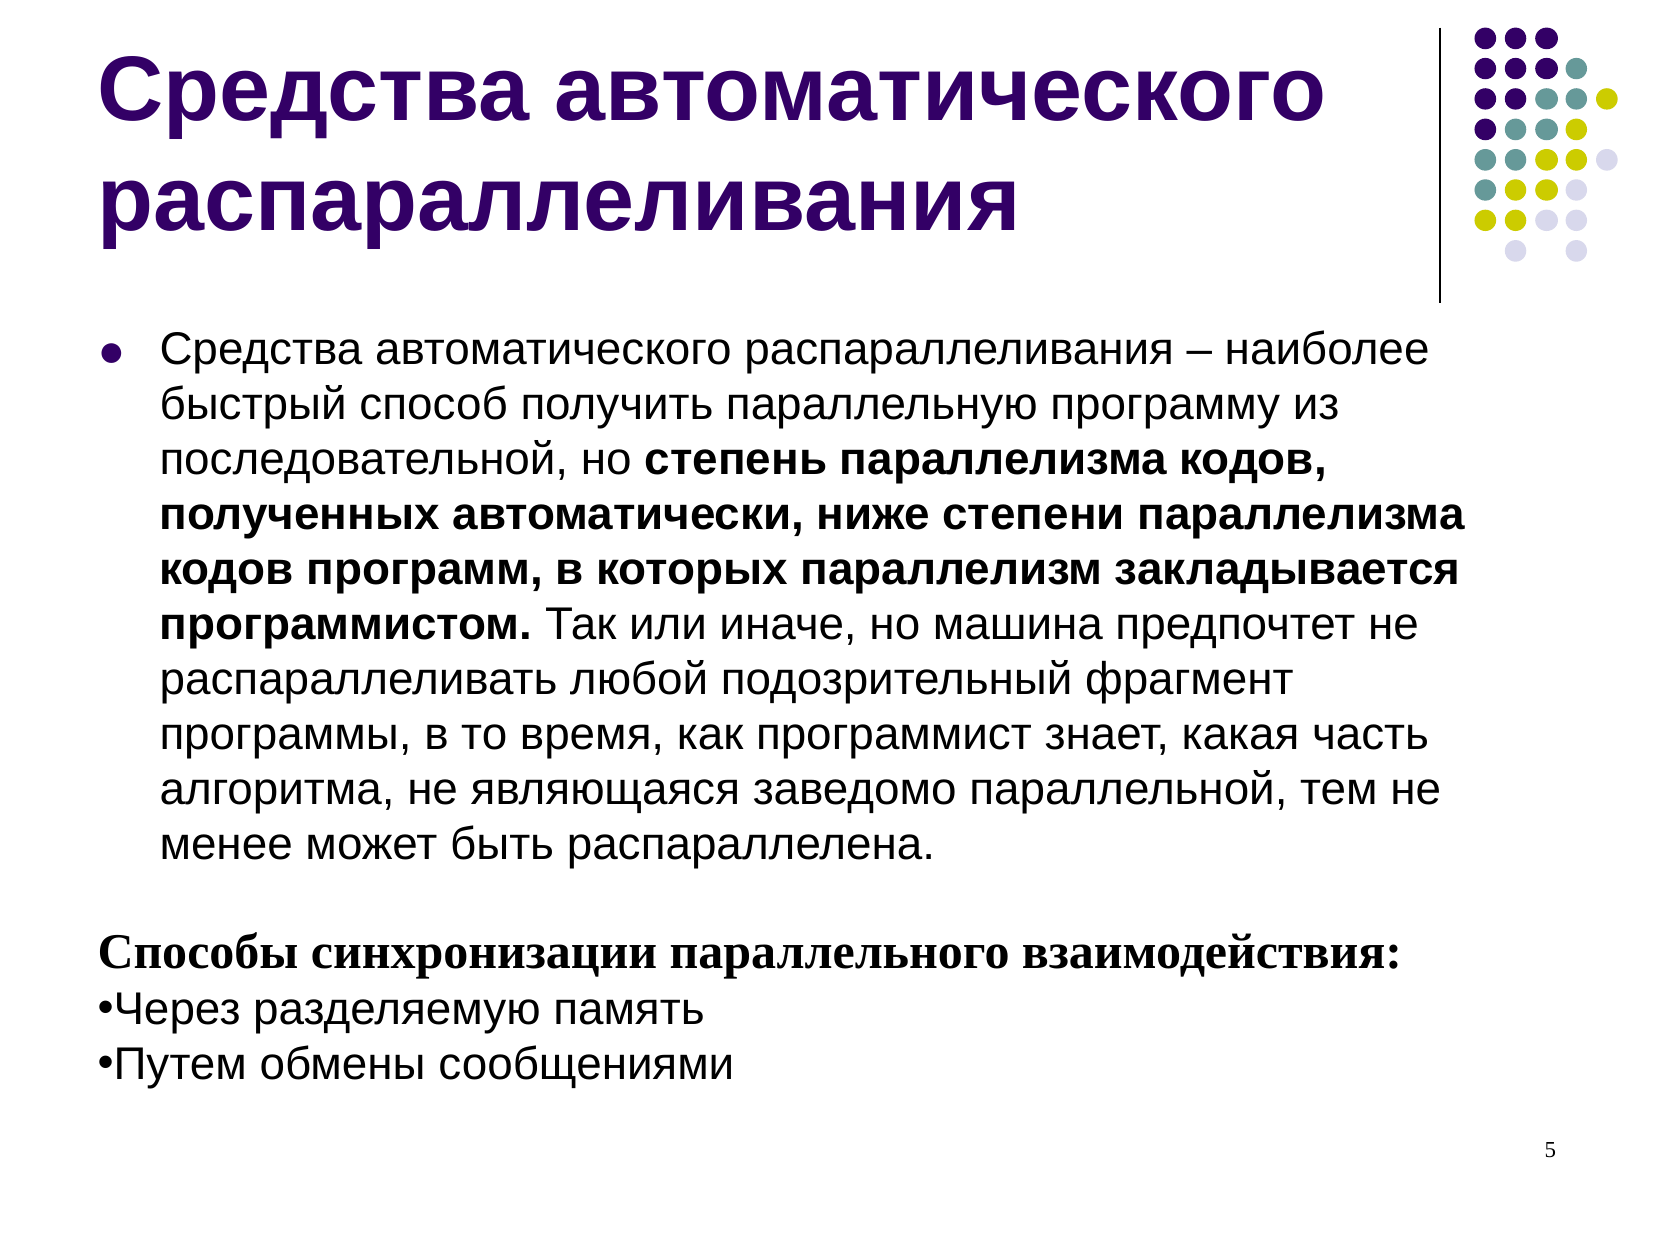

# Средства автоматического распараллеливания
Средства автоматического распараллеливания – наиболее быстрый способ получить параллельную программу из последовательной, но степень параллелизма кодов, полученных автоматически, ниже степени параллелизма кодов программ, в которых параллелизм закладывается программистом. Так или иначе, но машина предпочтет не распараллеливать любой подозрительный фрагмент программы, в то время, как программист знает, какая часть алгоритма, не являющаяся заведомо параллельной, тем не менее может быть распараллелена.
Способы синхронизации параллельного взаимодействия:
Через разделяемую память
Путем обмены сообщениями
5